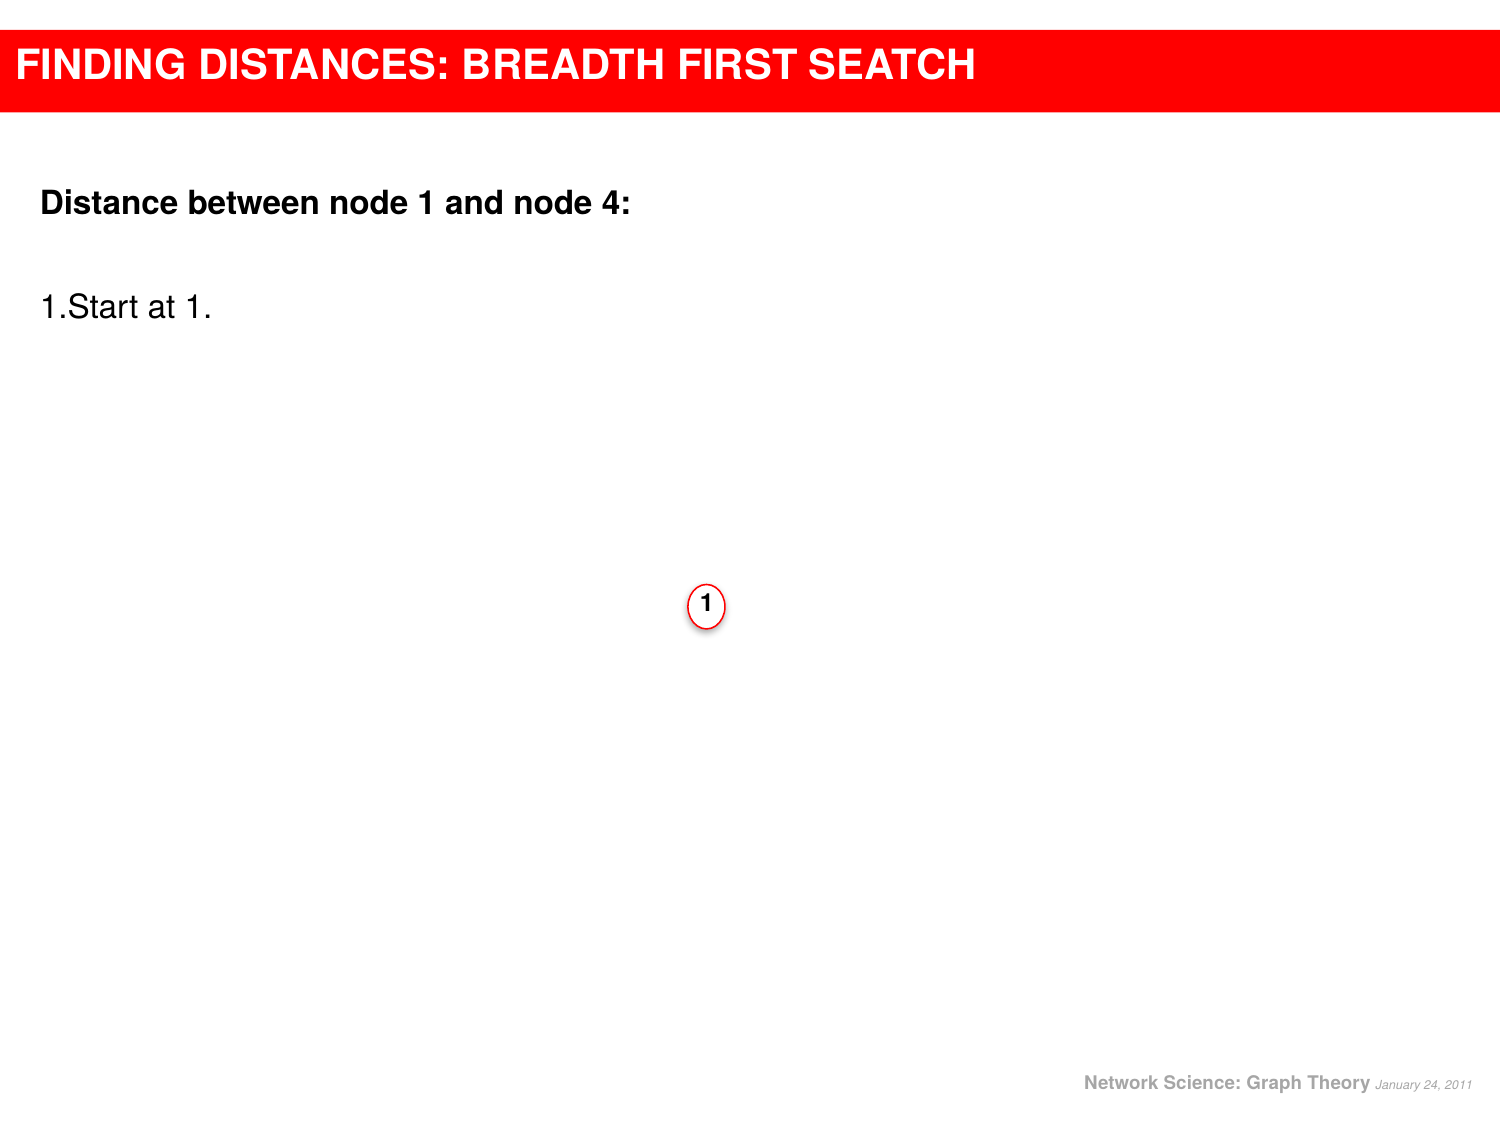

FINDING DISTANCES: BREADTH FIRST SEATCH
Distance between node 1 and node 4:

Start at 1.

1
Network Science: Graph Theory January 24, 2011